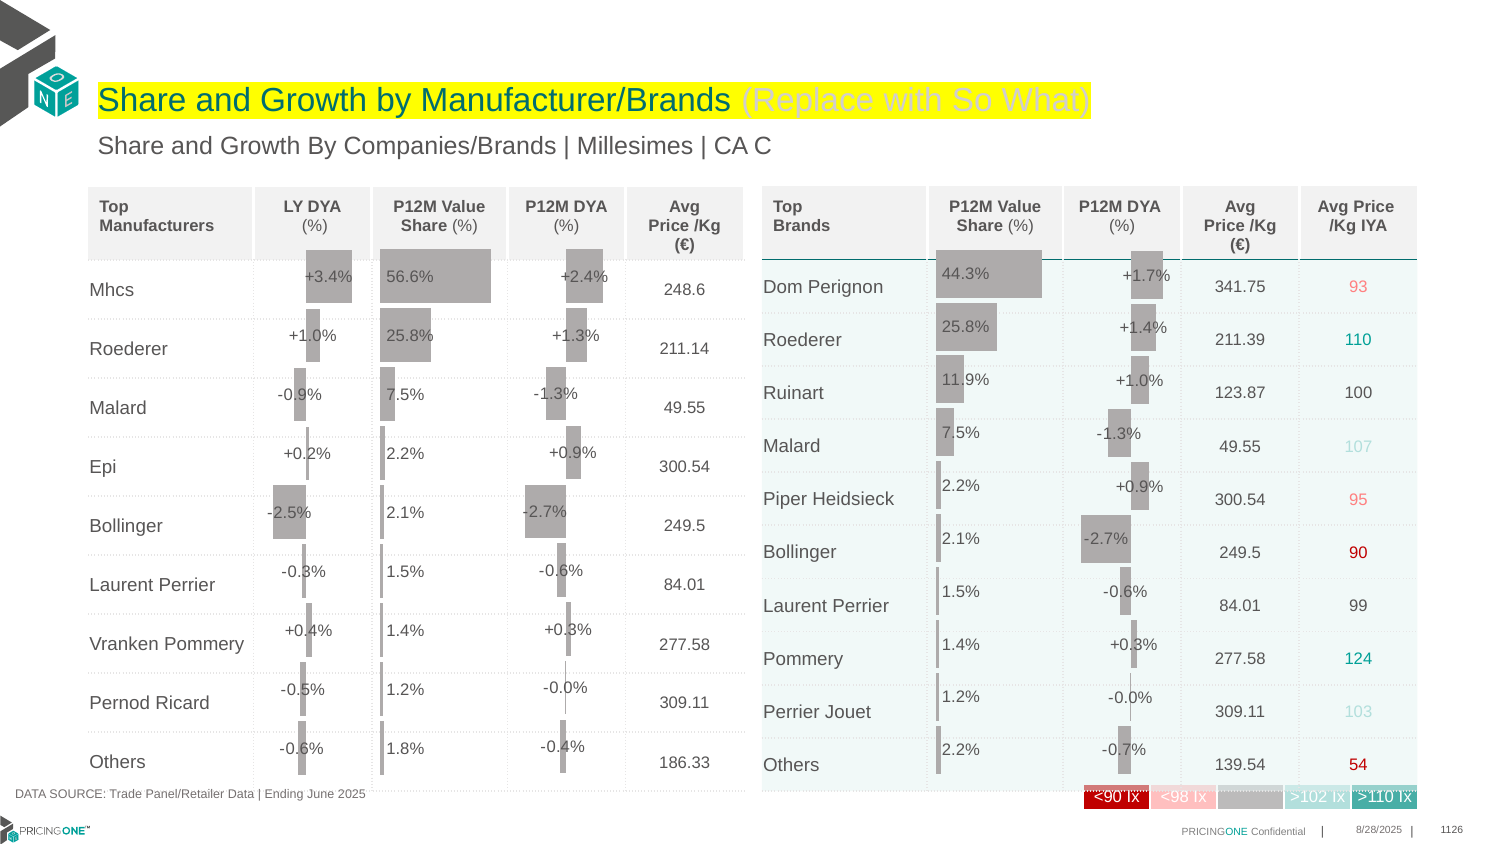

# Share and Growth by Manufacturer/Brands (Replace with So What)

Share and Growth By Companies/Brands | Millesimes | CA C
| Top Brands | P12M Value Share (%) | P12M DYA (%) | Avg Price /Kg (€) | Avg Price /Kg IYA |
| --- | --- | --- | --- | --- |
| Dom Perignon |  |  | 341.75 | 93 |
| Roederer |  |  | 211.39 | 110 |
| Ruinart |  |  | 123.87 | 100 |
| Malard |  |  | 49.55 | 107 |
| Piper Heidsieck |  |  | 300.54 | 95 |
| Bollinger |  |  | 249.5 | 90 |
| Laurent Perrier |  |  | 84.01 | 99 |
| Pommery |  |  | 277.58 | 124 |
| Perrier Jouet |  |  | 309.11 | 103 |
| Others |  |  | 139.54 | 54 |
| Top Manufacturers | LY DYA (%) | P12M Value Share (%) | P12M DYA (%) | Avg Price /Kg (€) |
| --- | --- | --- | --- | --- |
| Mhcs |  |  |  | 248.6 |
| Roederer |  |  |  | 211.14 |
| Malard |  |  |  | 49.55 |
| Epi |  |  |  | 300.54 |
| Bollinger |  |  |  | 249.5 |
| Laurent Perrier |  |  |  | 84.01 |
| Vranken Pommery |  |  |  | 277.58 |
| Pernod Ricard |  |  |  | 309.11 |
| Others |  |  |  | 186.33 |

### Chart

| Category | Share DYA P12M |
|---|---|
| None | 0.024265626168494925 |

### Chart

| Category | Value Share P12M |
|---|---|
| None | 0.5661453812894647 |

### Chart

| Category | Share DYA LY |
|---|---|
| None | 0.0337971333107856 |

### Chart

| Category | Value Share |
|---|---|
| None | 0.4428822250710663 |

### Chart

| Category | Share DYA |
|---|---|
| None | 0.016960322712288922 |
DATA SOURCE: Trade Panel/Retailer Data | Ending June 2025
| <90 Ix | <98 Ix |  | >102 Ix | >110 Ix |
| --- | --- | --- | --- | --- |

8/28/2025
1126